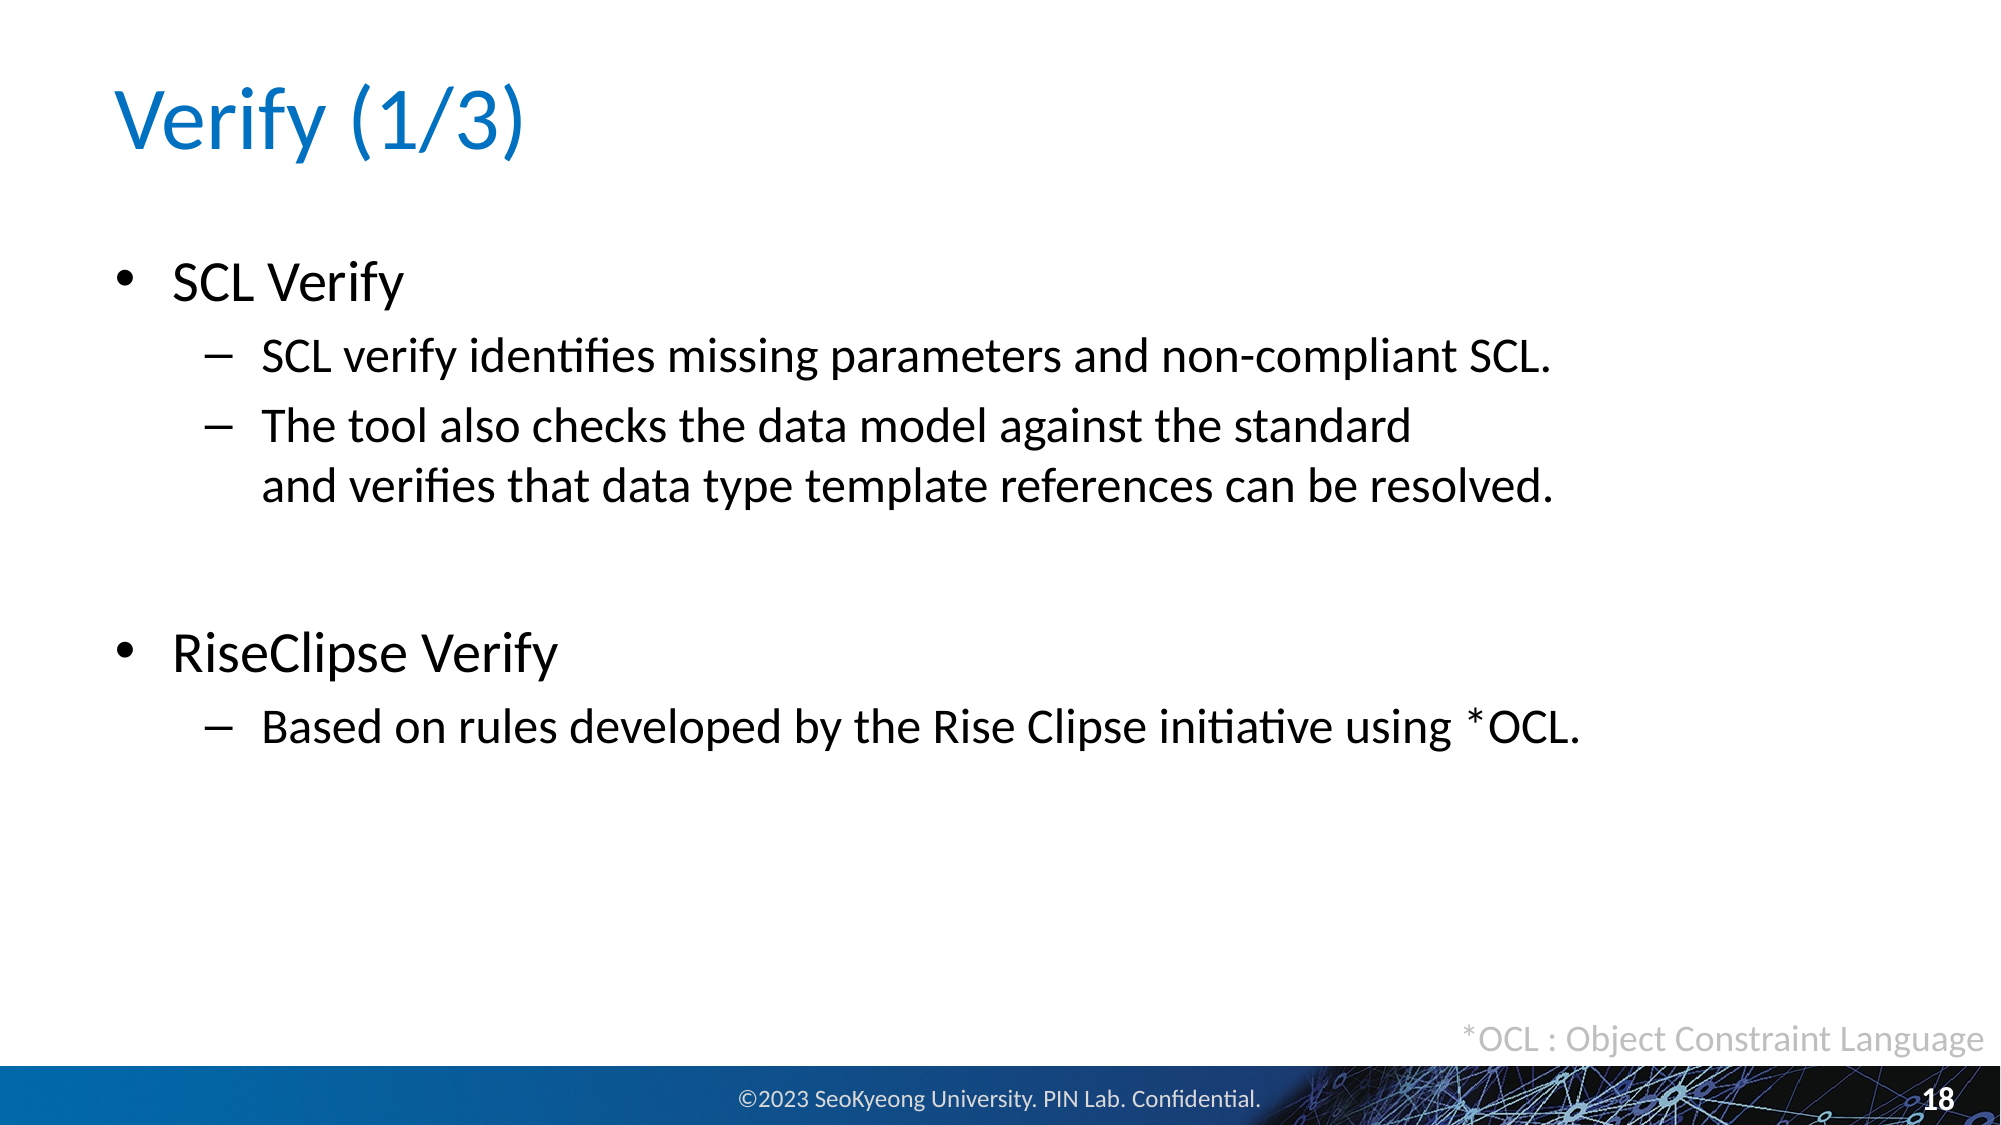

# Verify (1/3)
SCL Verify
SCL verify identifies missing parameters and non-compliant SCL.
The tool also checks the data model against the standard
and verifies that data type template references can be resolved.

RiseClipse Verify
Based on rules developed by the Rise Clipse initiative using *OCL.
*OCL : Object Constraint Language
18